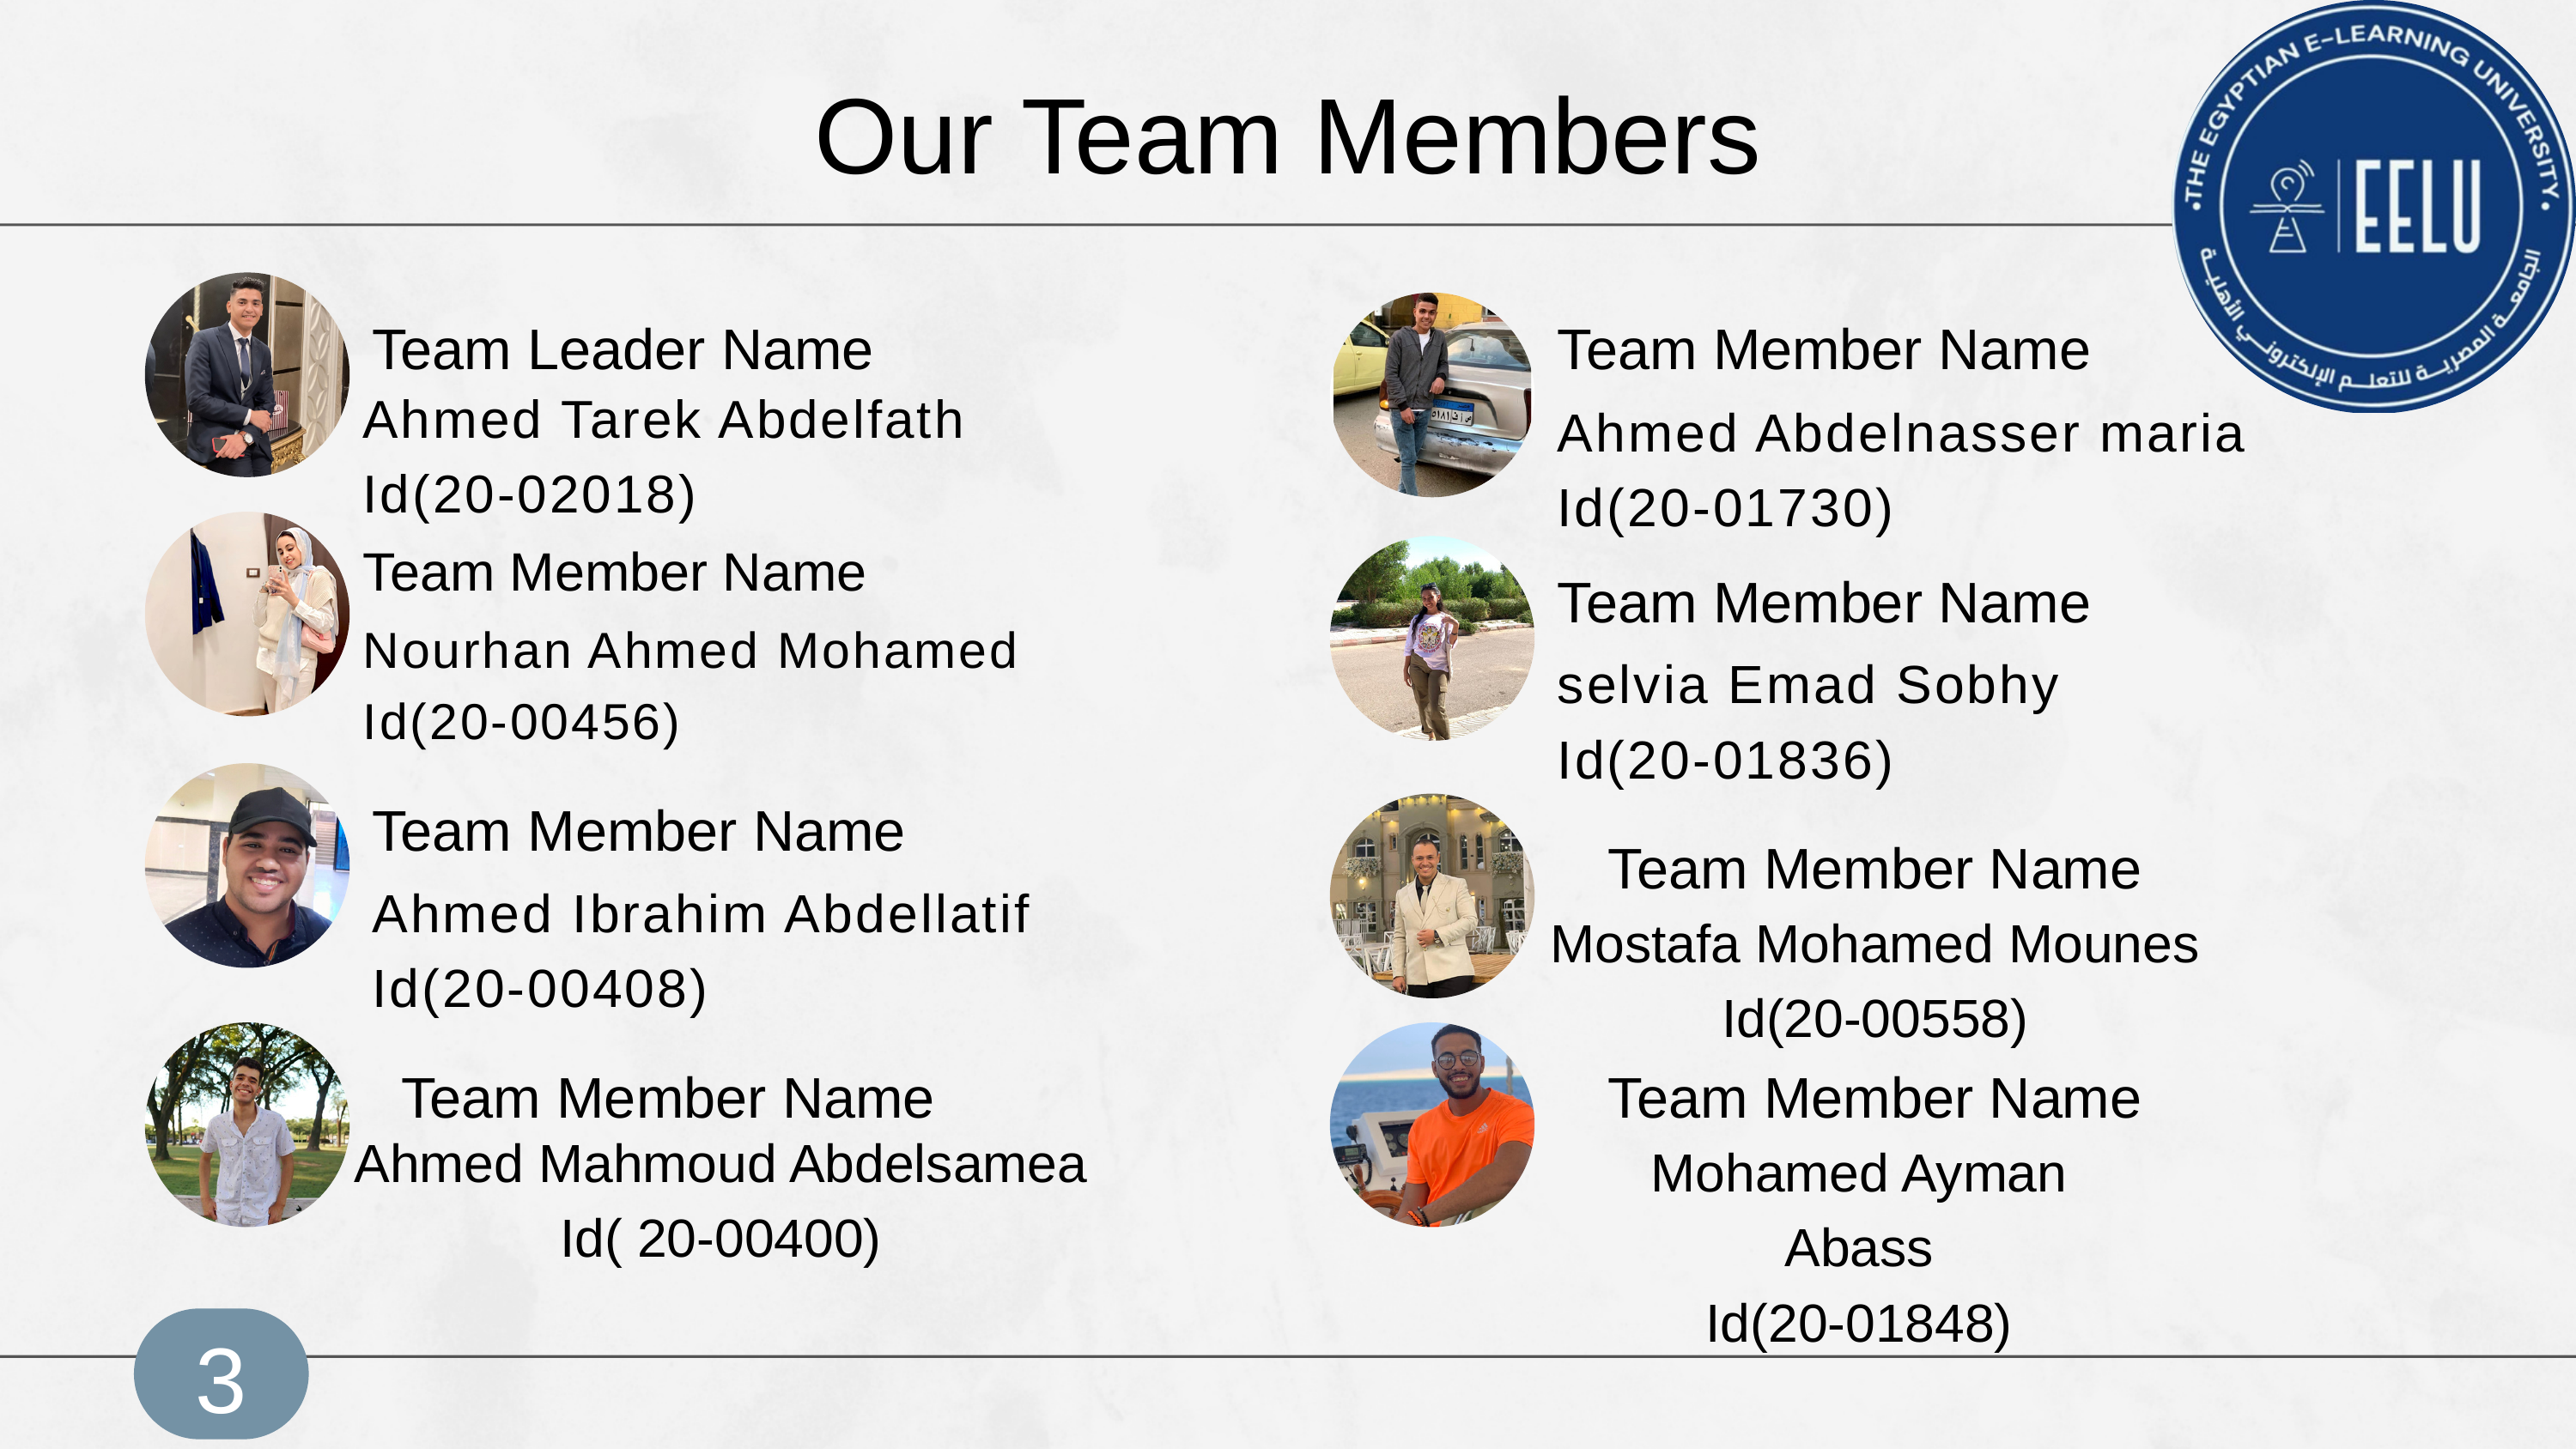

Our Team Members

Team Leader Name
Team Member Name
Ahmed Abdelnasser maria
Id(20-01730)
Ahmed Tarek Abdelfath
Id(20-02018)

Team Member Name
Nourhan Ahmed Mohamed
Id(20-00456)

Team Member Name
selvia Emad Sobhy
Id(20-01836)

Team Member Name
Ahmed Ibrahim Abdellatif
Id(20-00408)

Team Member Name
Mostafa Mohamed Mounes
Id(20-00558)

Team Member Name
Team Member Name
Ahmed Mahmoud Abdelsamea
Id( 20-00400)
Mohamed Ayman Abass
Id(20-01848)
3